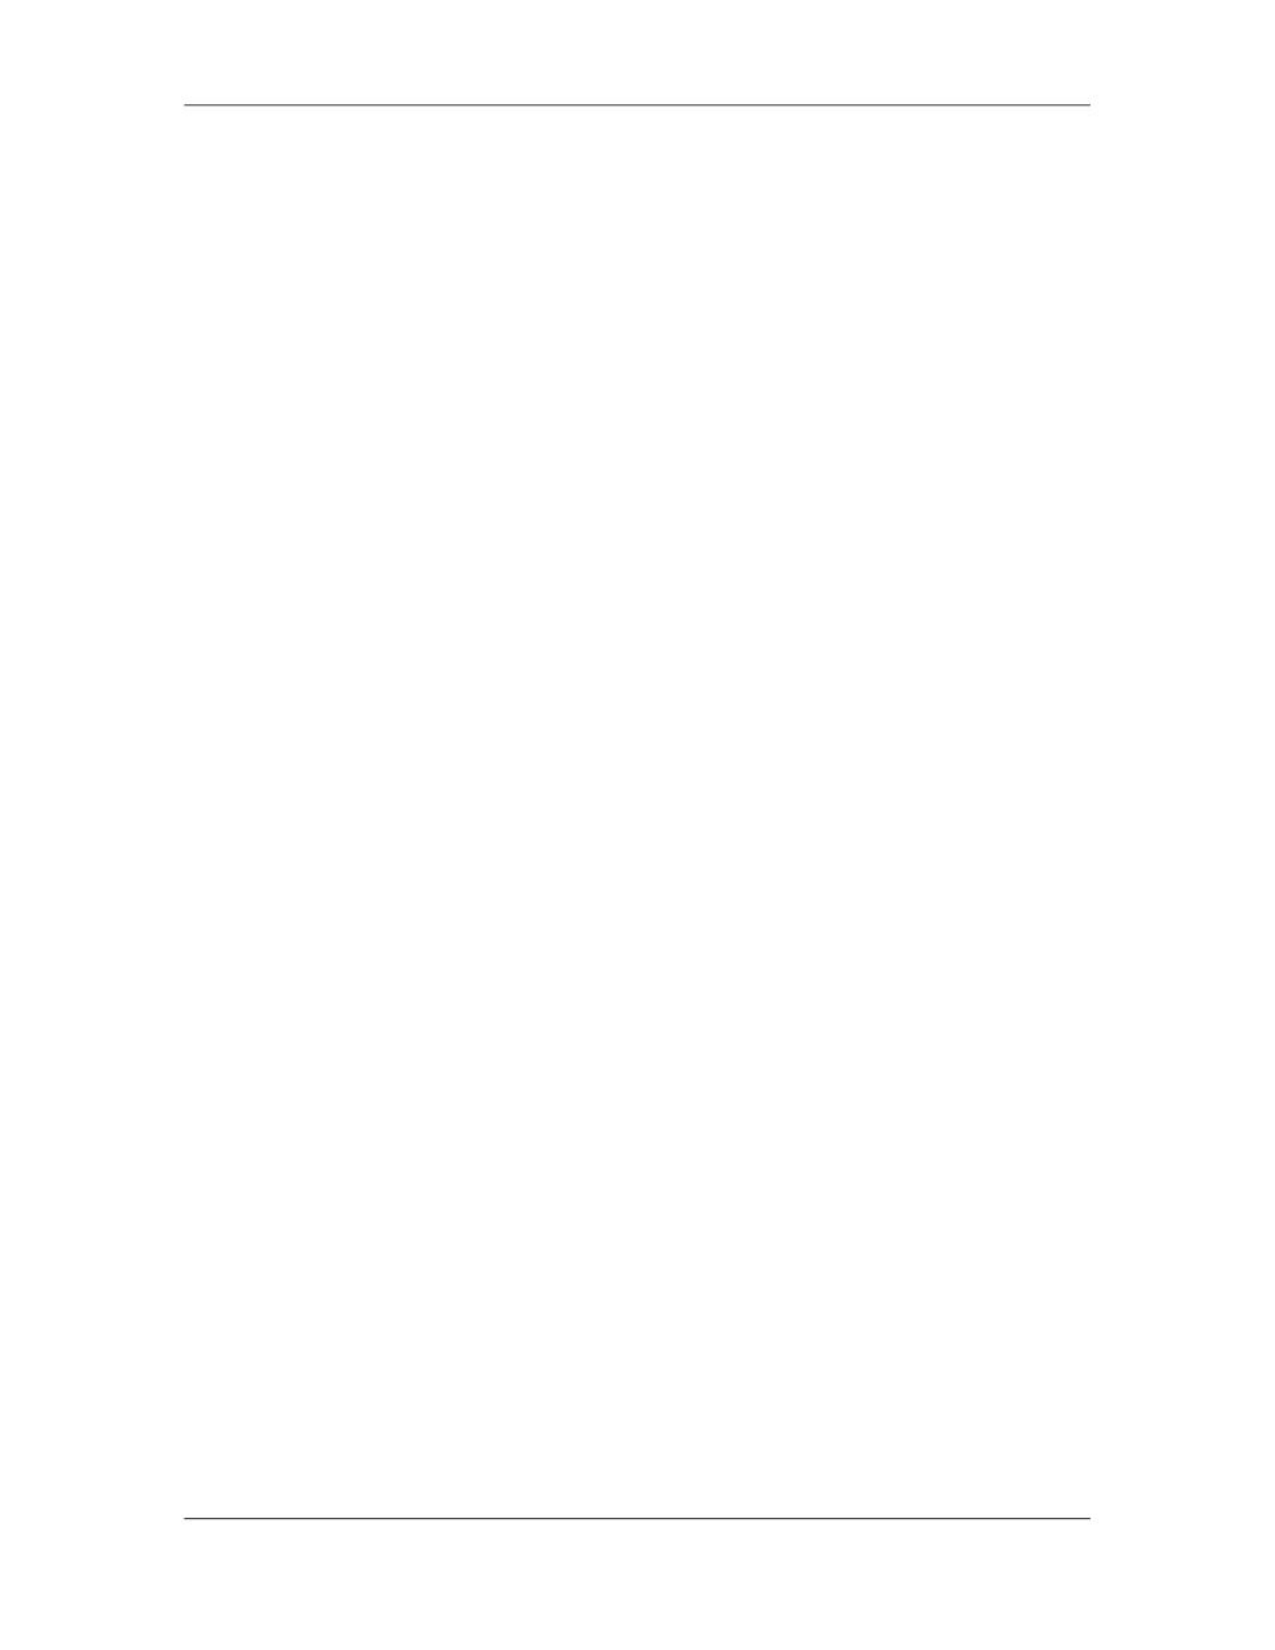

Software Project Management (CS615)

																																																																																																																																							Creating a new vision is something that almost all writers on
																																																																																																																																							transformational leadership emphasize.

																																																																																																																																							The vision points the way to a new state of affairs. It is an appealing

																																																																																																																																							picture of a more desirable future. It inspires people to believe that the
																																																																																																																																							future is worth the upheaval of undoing the present.

																																																																																																																																							A vision needs to be a source of self-esteem and a common purpose for

																																																																																																																																							members of the organization.

																																																																																																																	(h)								Technical Skills:

																																																																																																																																							A project manager must have technical skills. This relates to financial
																																																																																																																																							planning, contract management, and managing creative thinking and

																																																																																																																																							problem solving techniques are promoted.

																																																																																								                                                                                                                                 36

																																																																																																																																																																																						© Copyright Virtual University of Pakistan